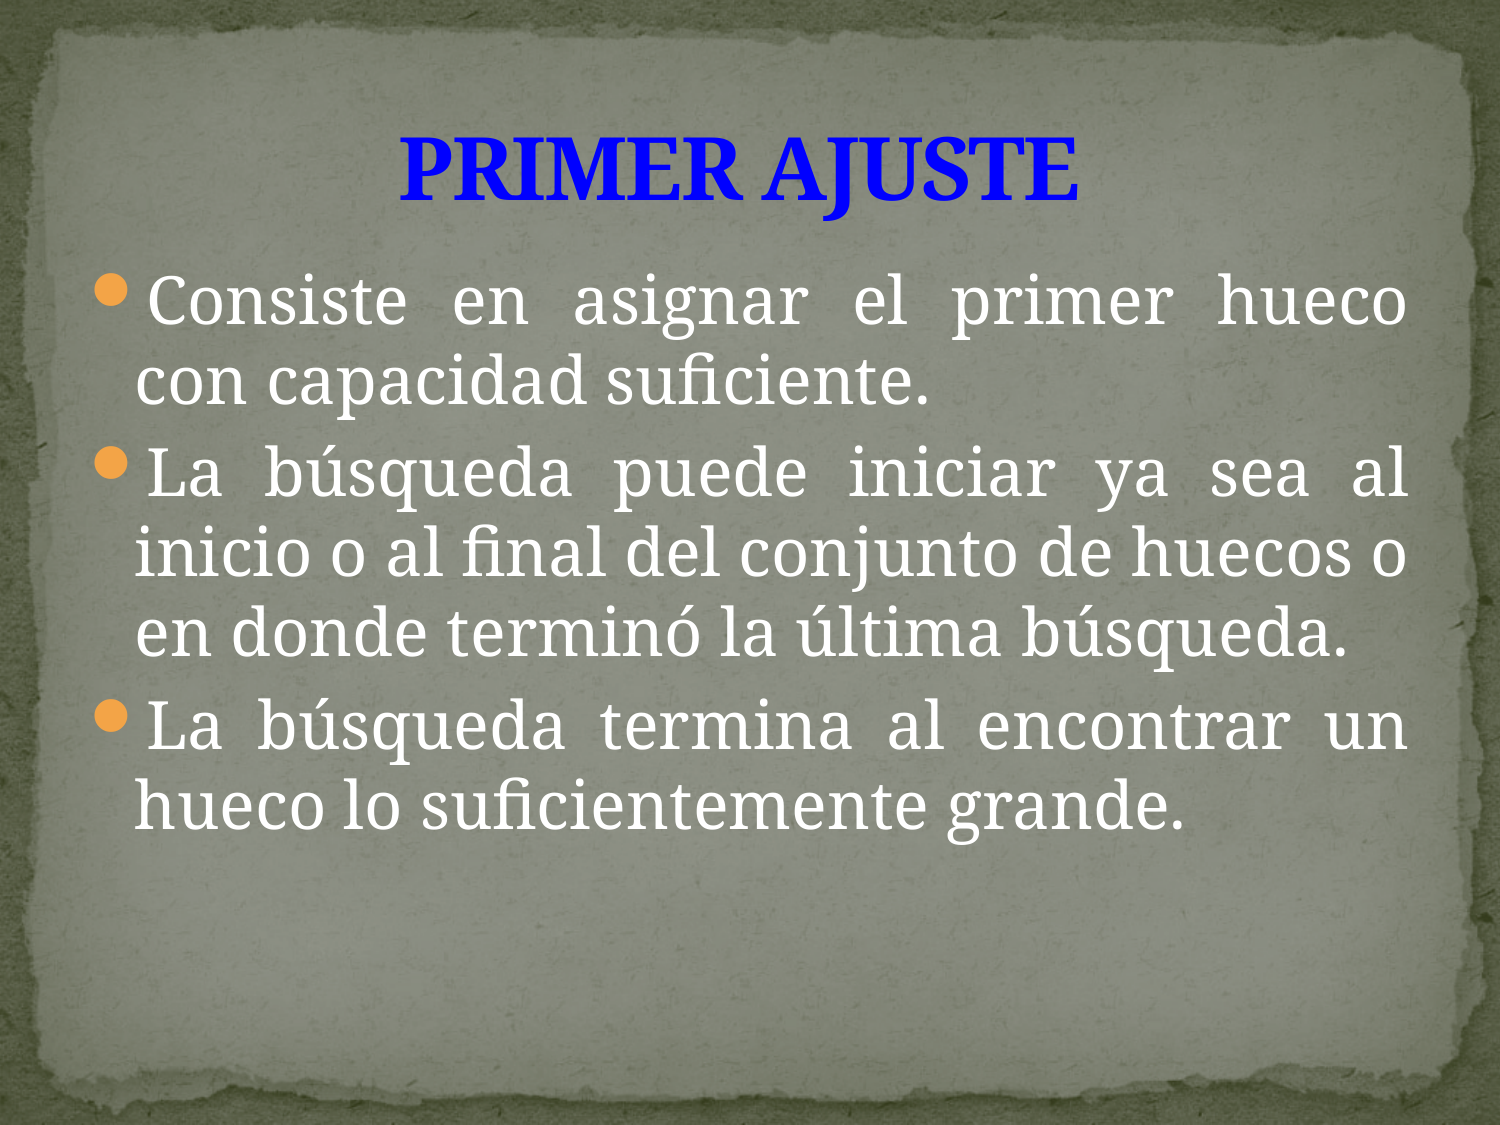

# PRIMER AJUSTE
Consiste en asignar el primer hueco con capacidad suficiente.
La búsqueda puede iniciar ya sea al inicio o al final del conjunto de huecos o en donde terminó la última búsqueda.
La búsqueda termina al encontrar un hueco lo suficientemente grande.